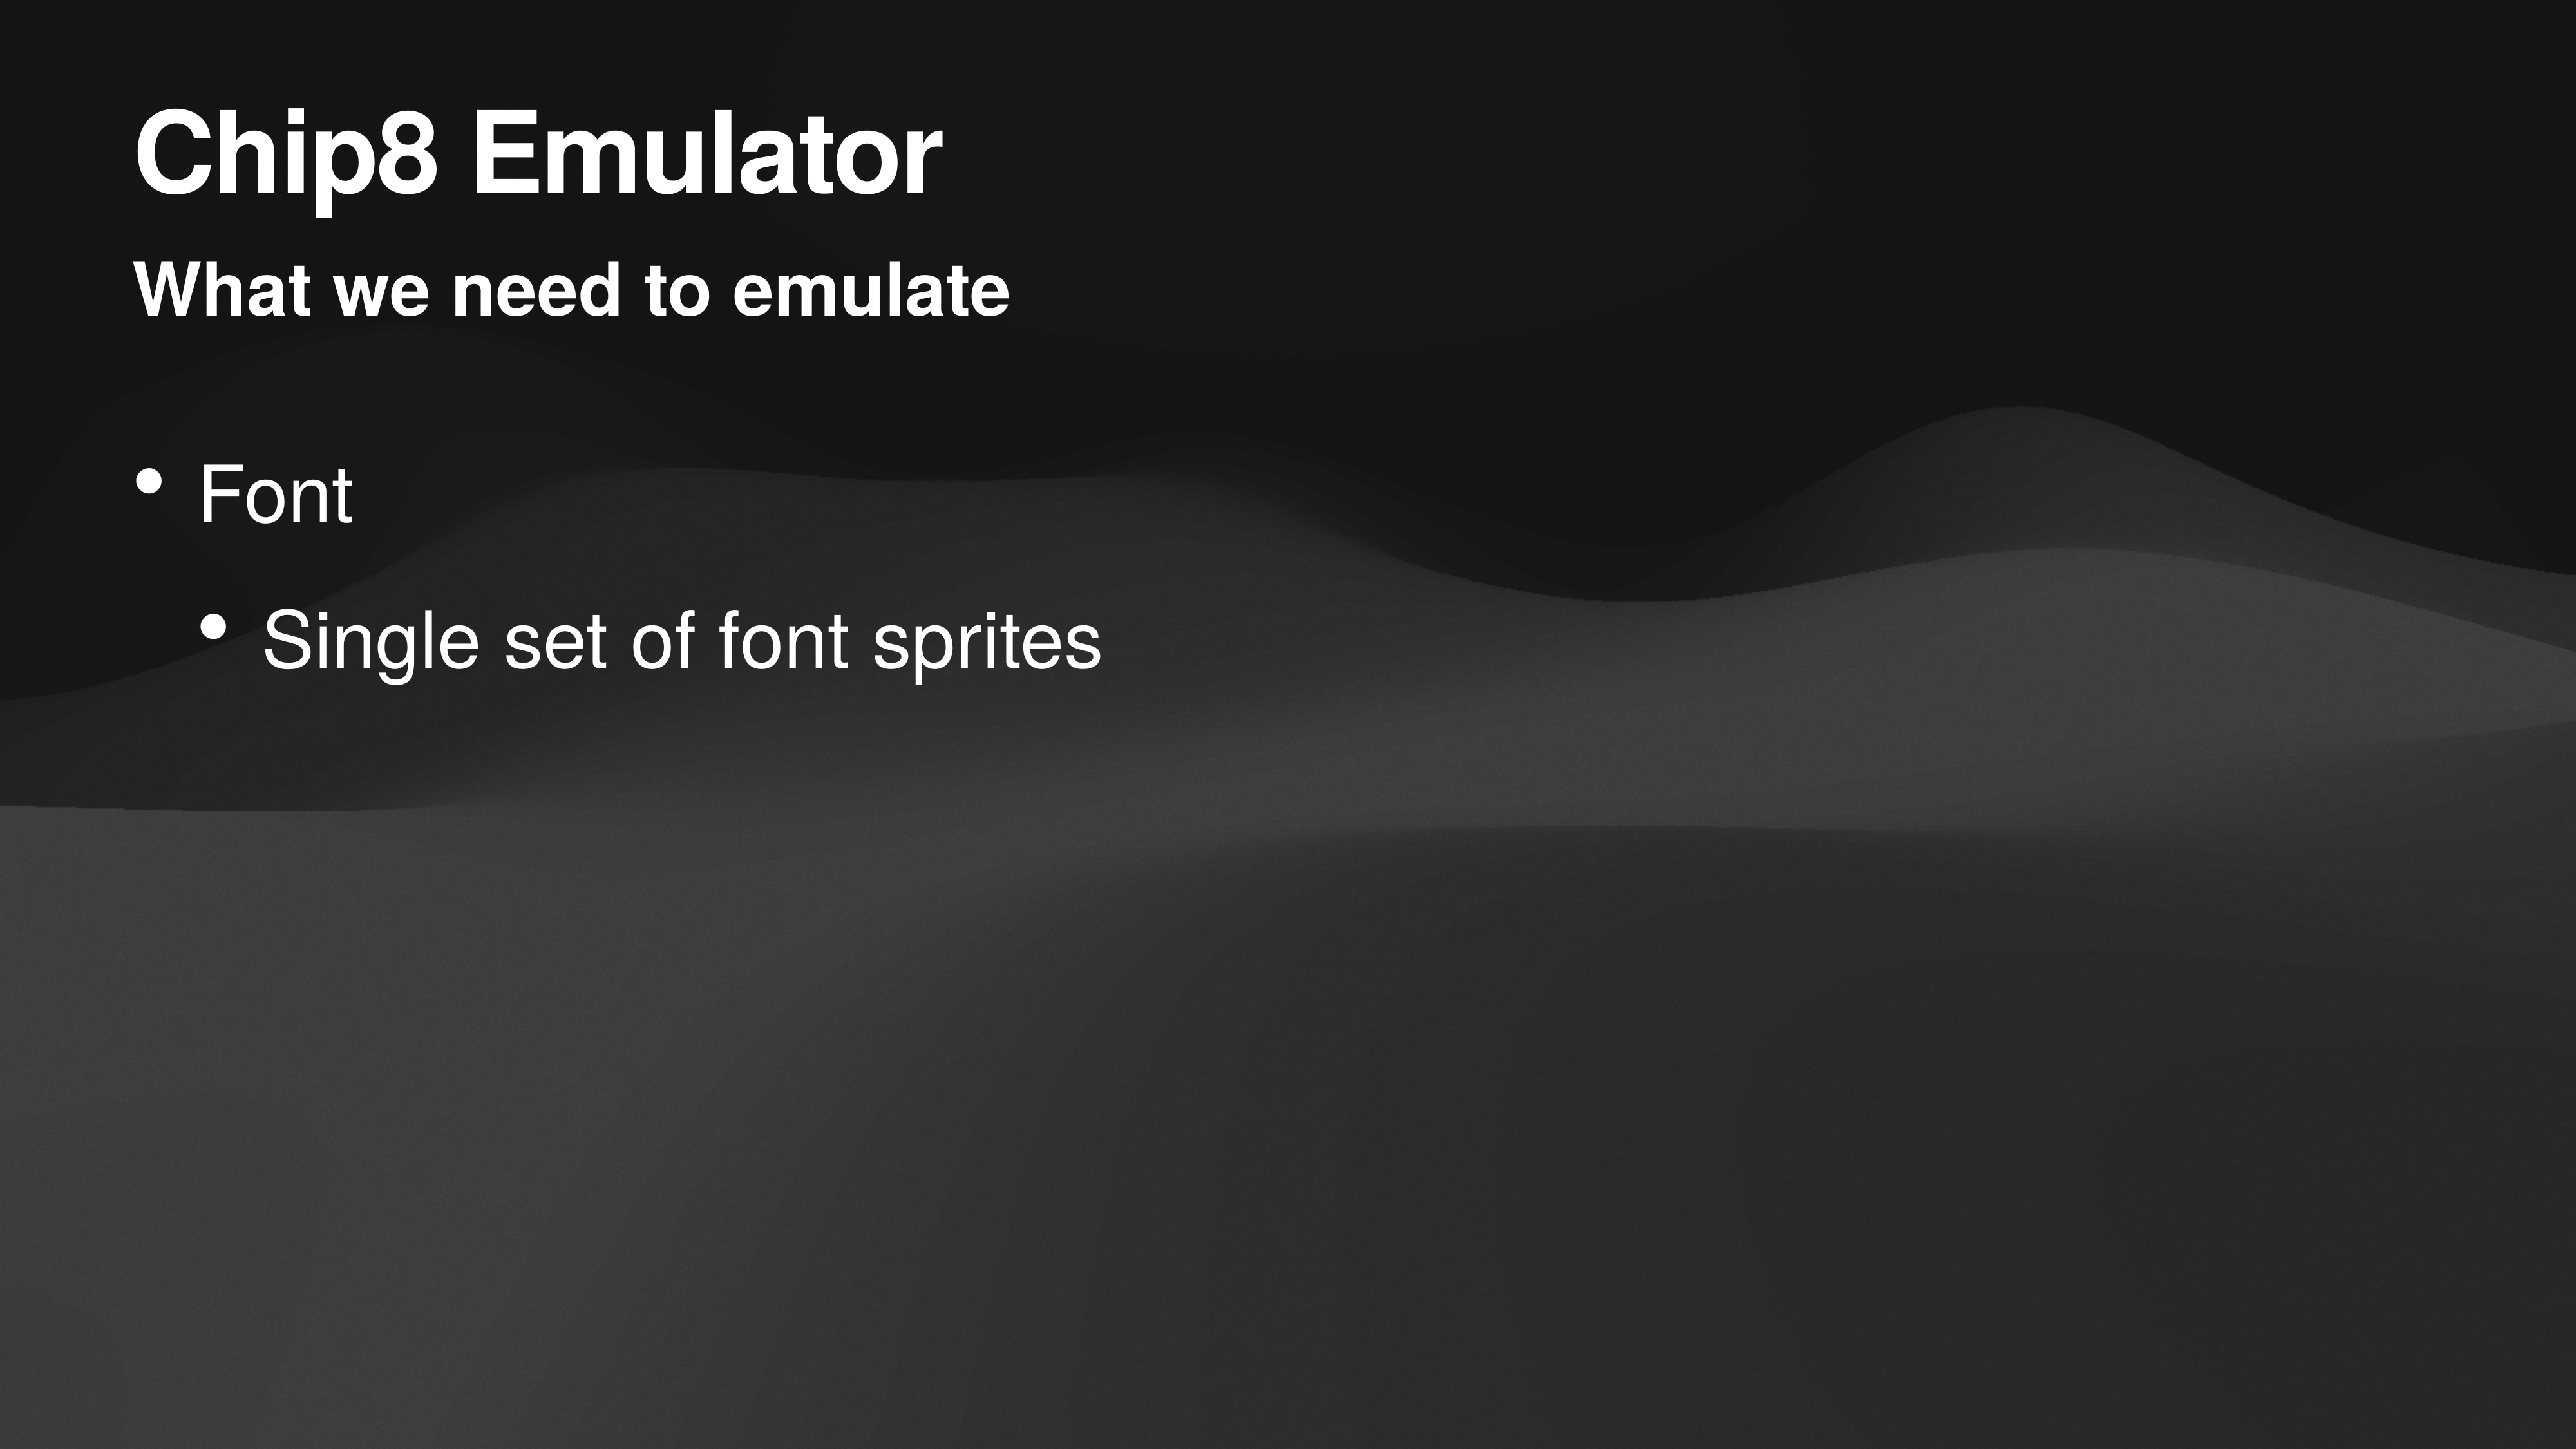

# Chip8 Emulator
What we need to emulate
Font
Single set of font sprites